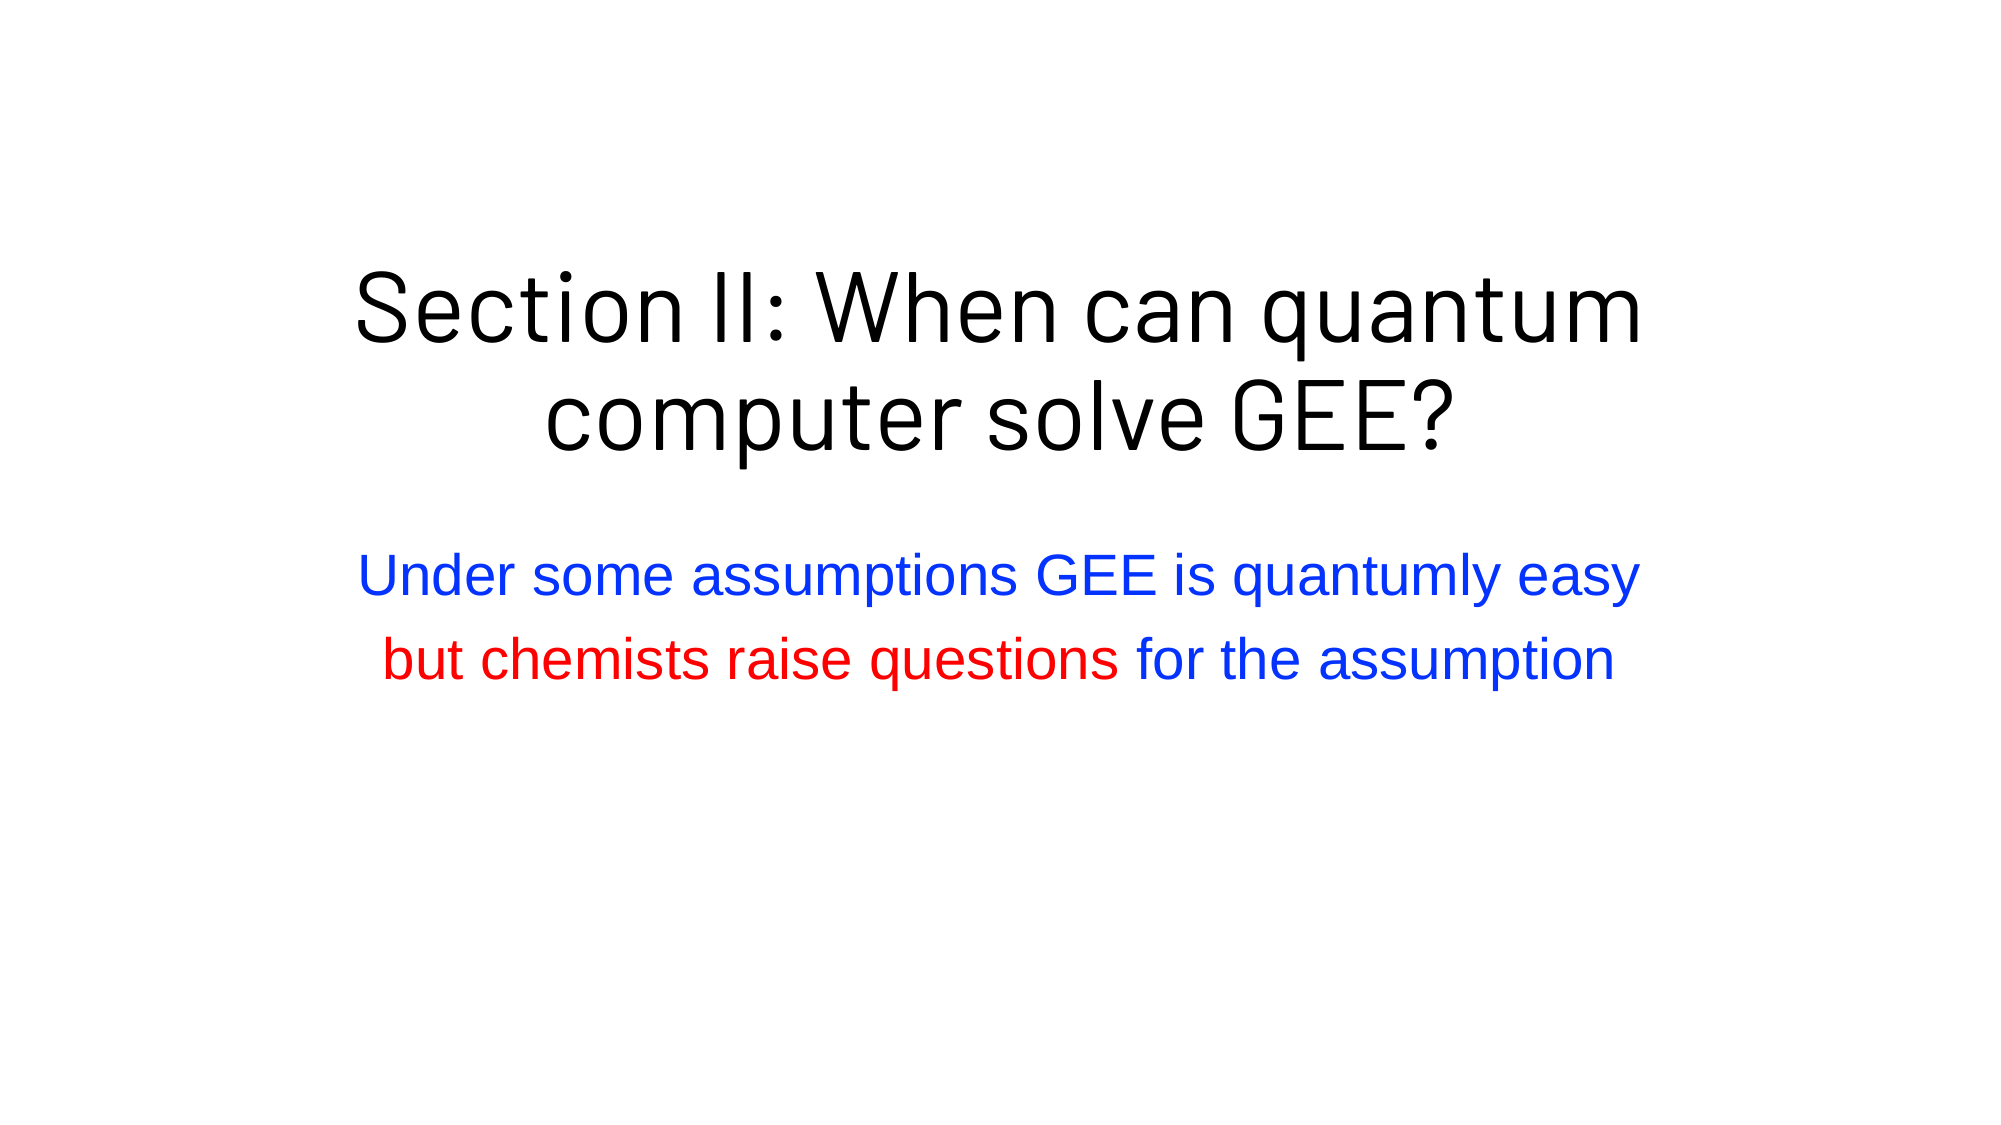

# Section II: When can quantum computer solve GEE?
Under some assumptions GEE is quantumly easy
but chemists raise questions for the assumption